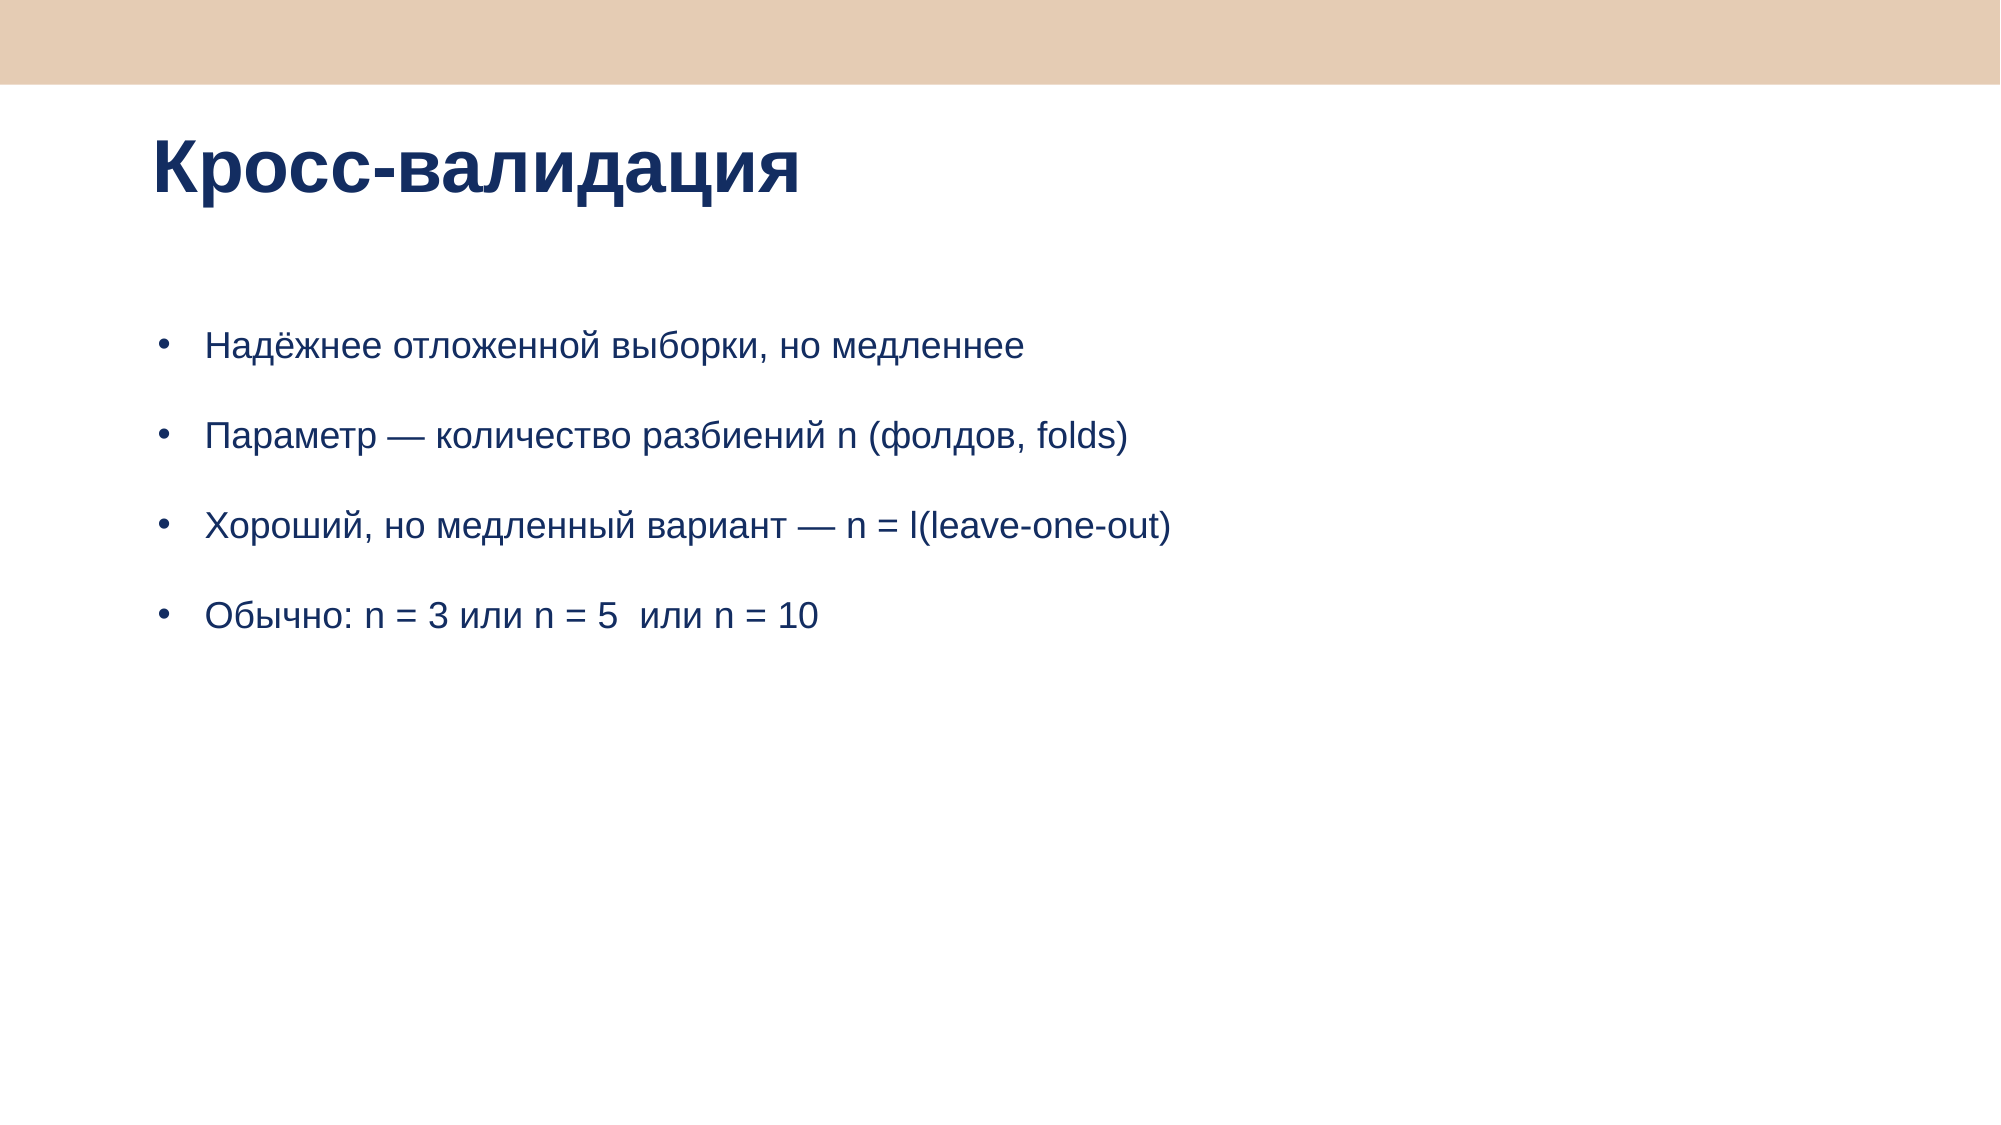

# Кросс-валидация
Надёжнее отложенной выборки, но медленнее

Параметр — количество разбиений n (фолдов, folds)

Хороший, но медленный вариант — n = l(leave-one-out)

Обычно: n = 3 или n = 5  или n = 10